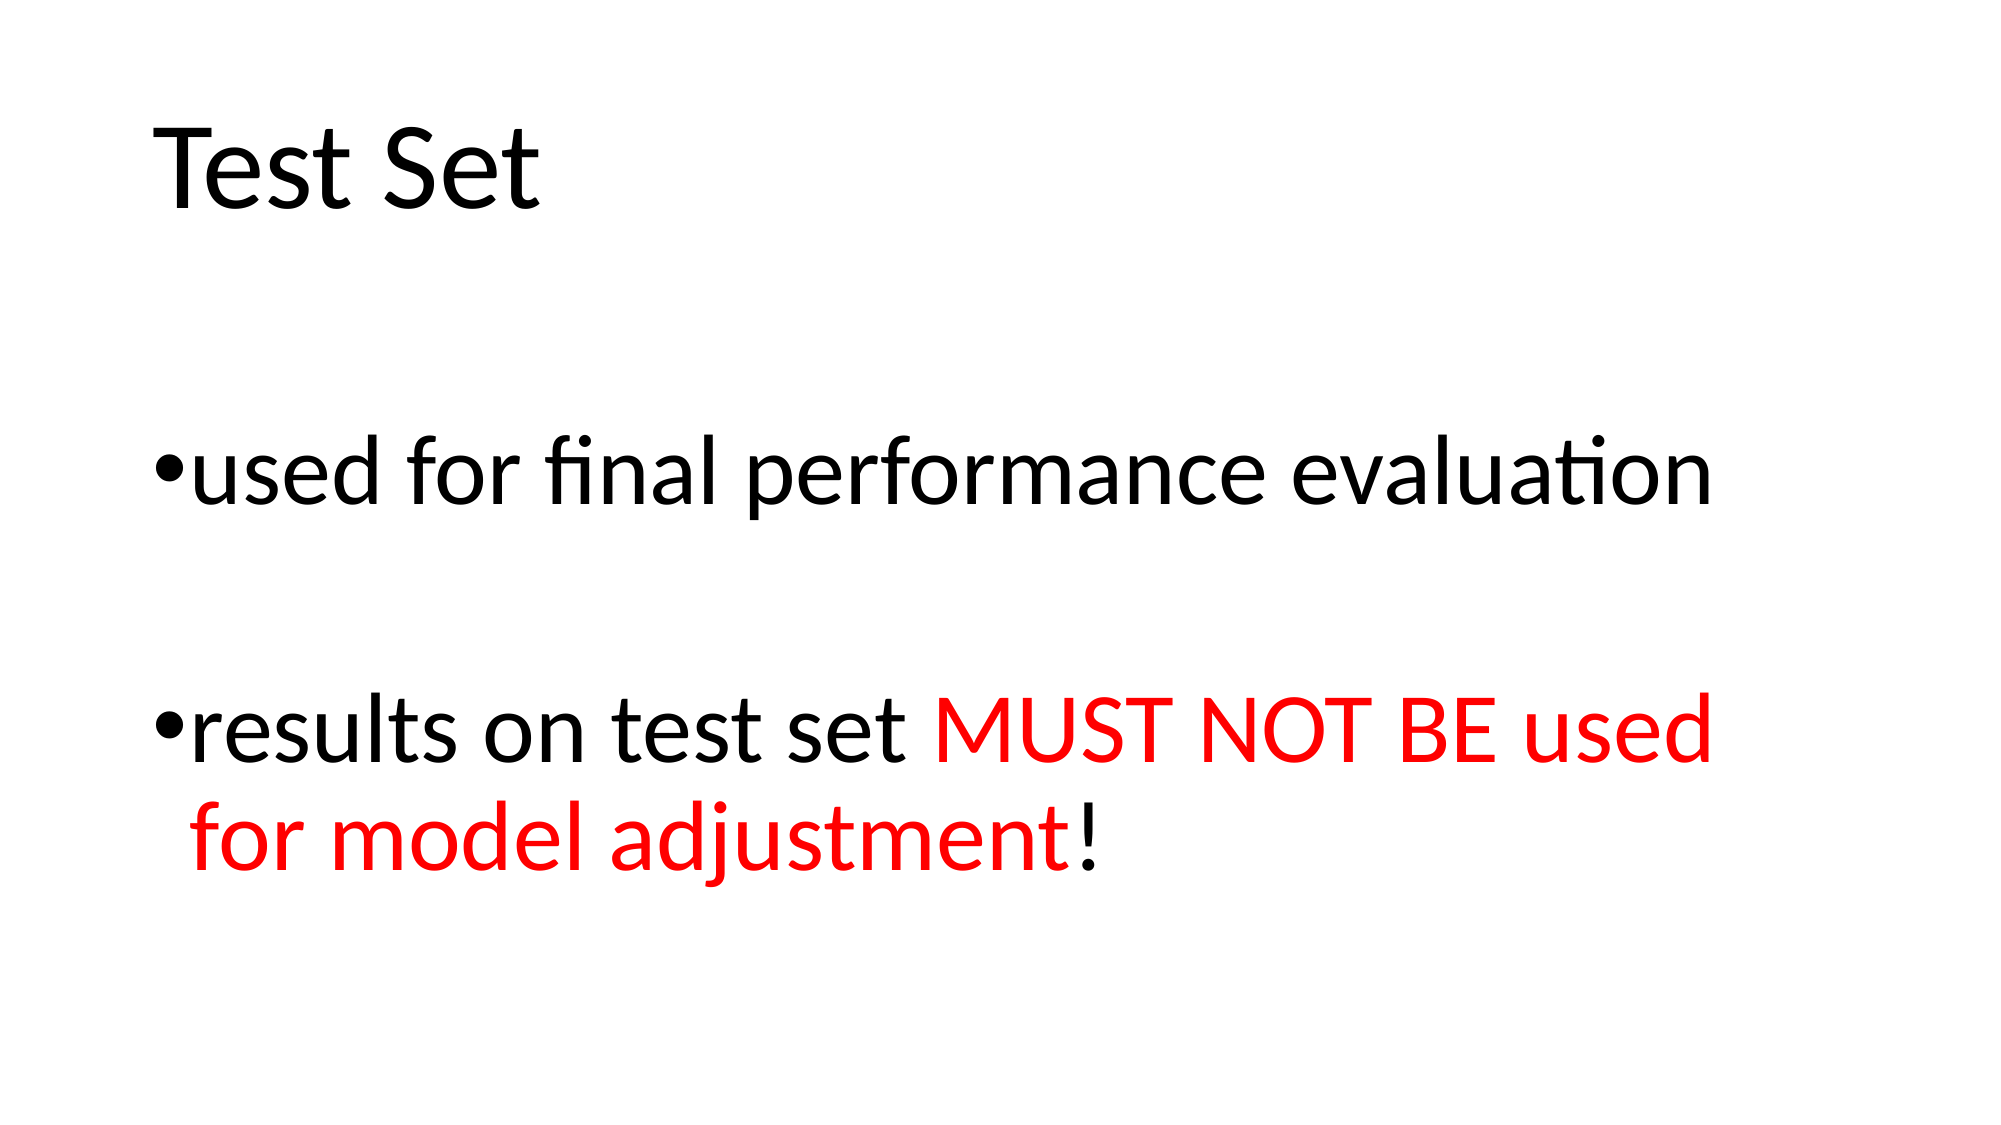

# Test Set
used for final performance evaluation

results on test set MUST NOT BE used for model adjustment!